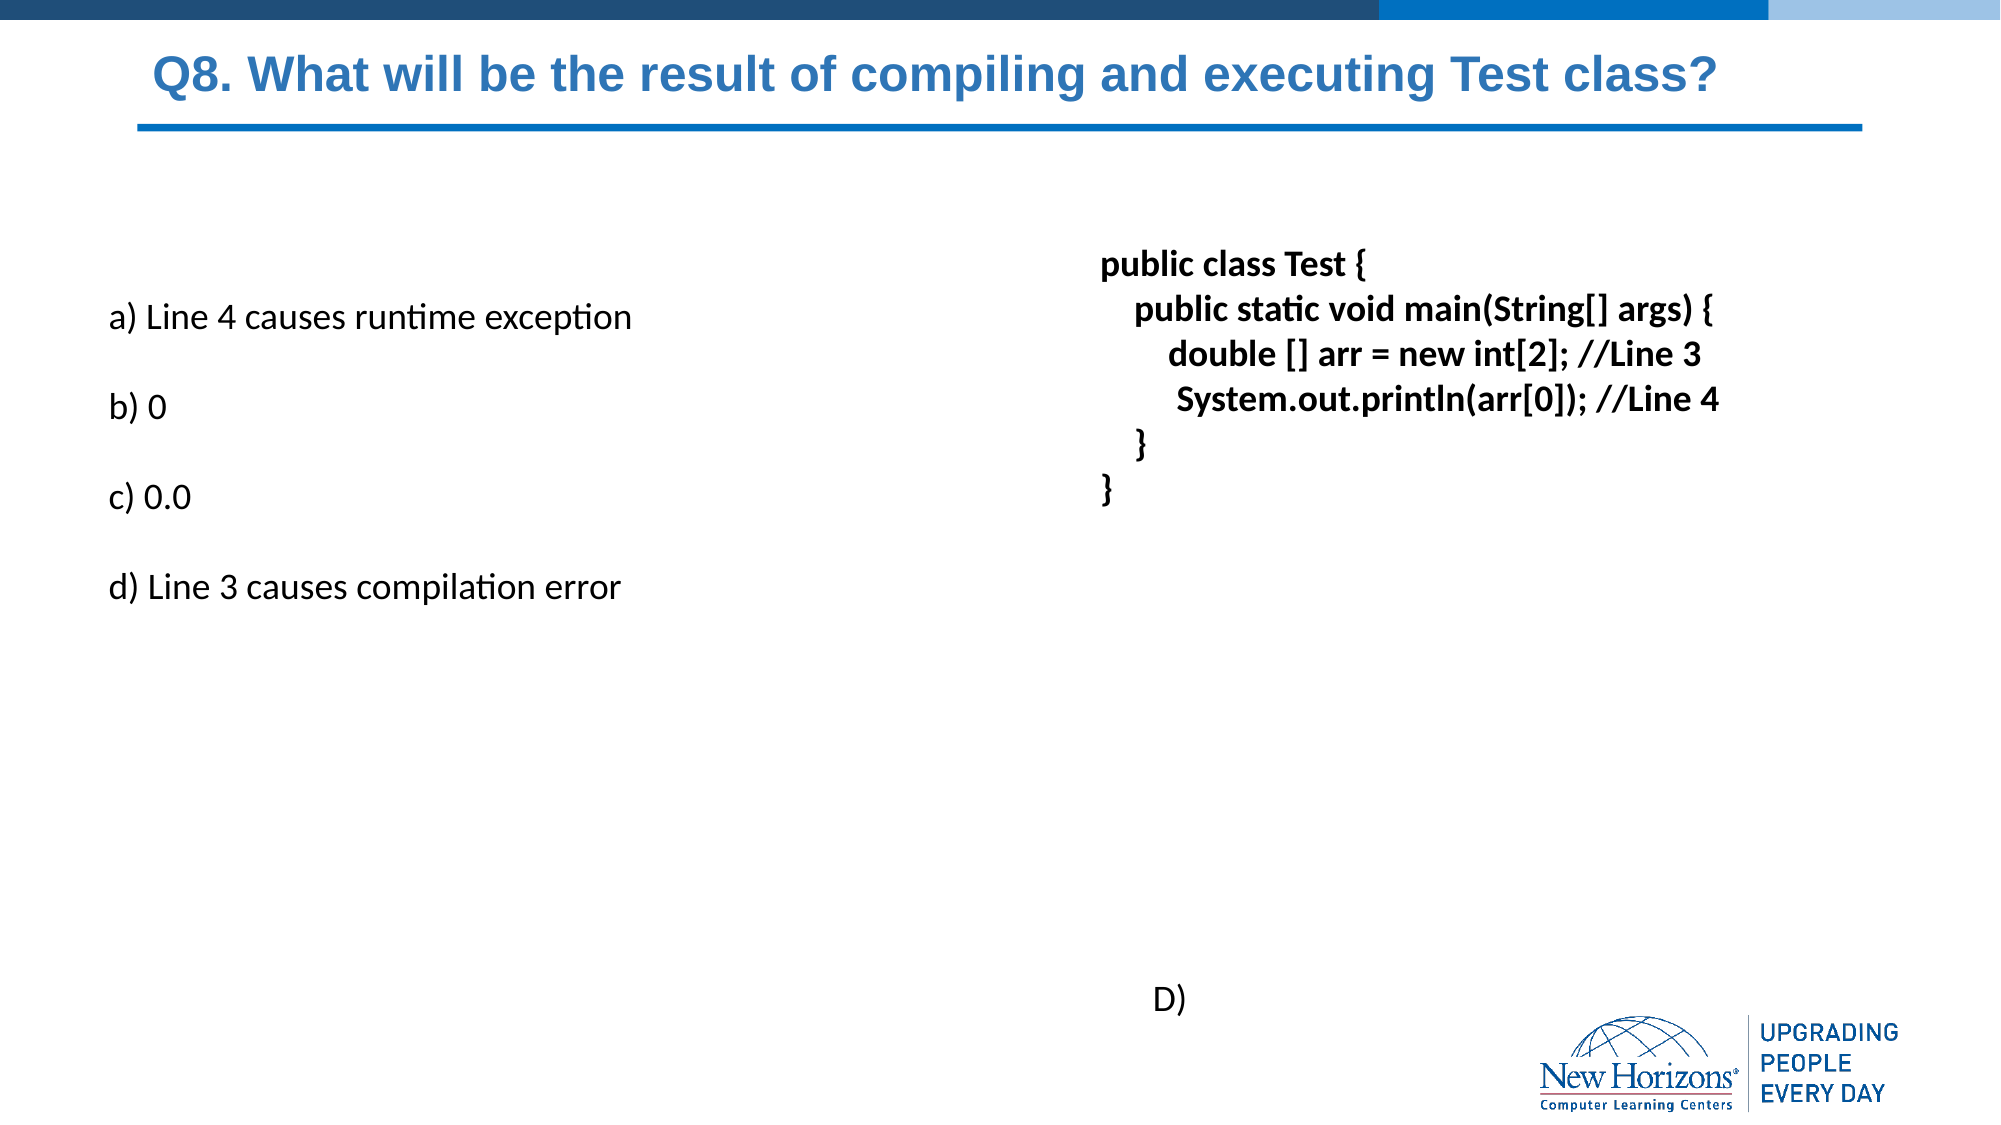

# Q8. What will be the result of compiling and executing Test class?
public class Test {
    public static void main(String[] args) {
        double [] arr = new int[2]; //Line 3
         System.out.println(arr[0]); //Line 4
    }
}

​
a) Line 4 causes runtime exception
​
b) 0
​
c) 0.0
​
d) Line 3 causes compilation error

D)